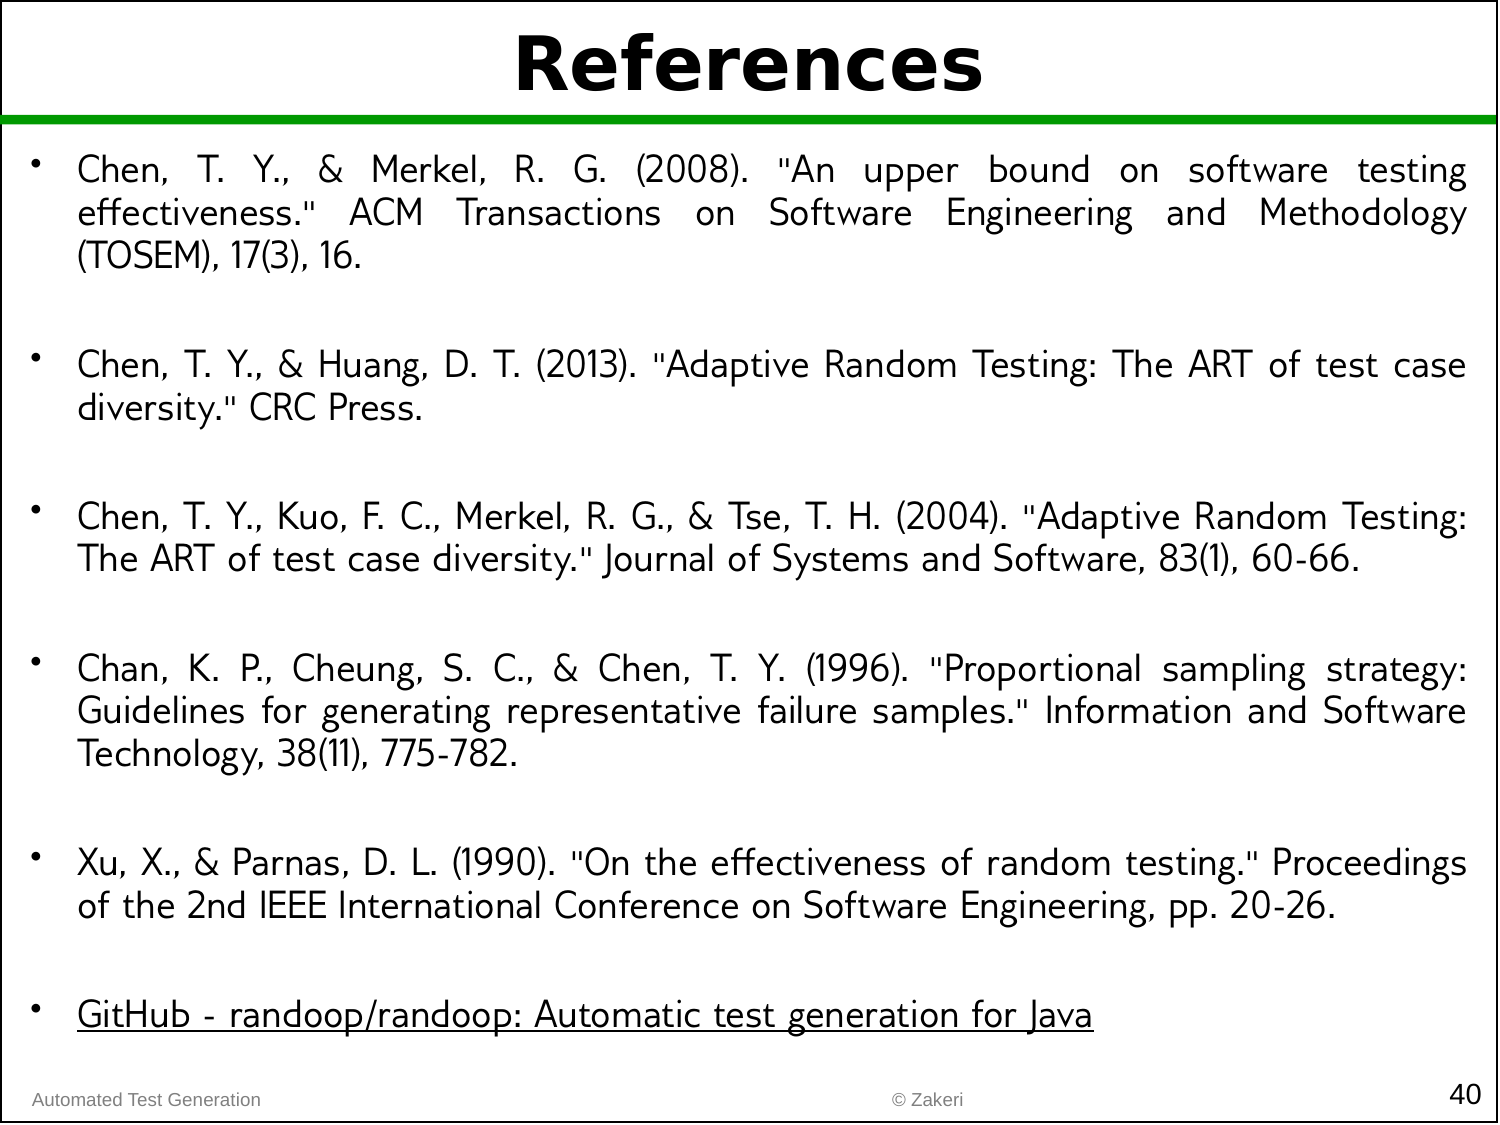

# References
Chen, T. Y., & Merkel, R. G. (2008). "An upper bound on software testing effectiveness." ACM Transactions on Software Engineering and Methodology (TOSEM), 17(3), 16.

Chen, T. Y., & Huang, D. T. (2013). "Adaptive Random Testing: The ART of test case diversity." CRC Press.

Chen, T. Y., Kuo, F. C., Merkel, R. G., & Tse, T. H. (2004). "Adaptive Random Testing: The ART of test case diversity." Journal of Systems and Software, 83(1), 60-66.

Chan, K. P., Cheung, S. C., & Chen, T. Y. (1996). "Proportional sampling strategy: Guidelines for generating representative failure samples." Information and Software Technology, 38(11), 775-782.

Xu, X., & Parnas, D. L. (1990). "On the effectiveness of random testing." Proceedings of the 2nd IEEE International Conference on Software Engineering, pp. 20-26.

GitHub - randoop/randoop: Automatic test generation for Java
40
© Zakeri
Automated Test Generation